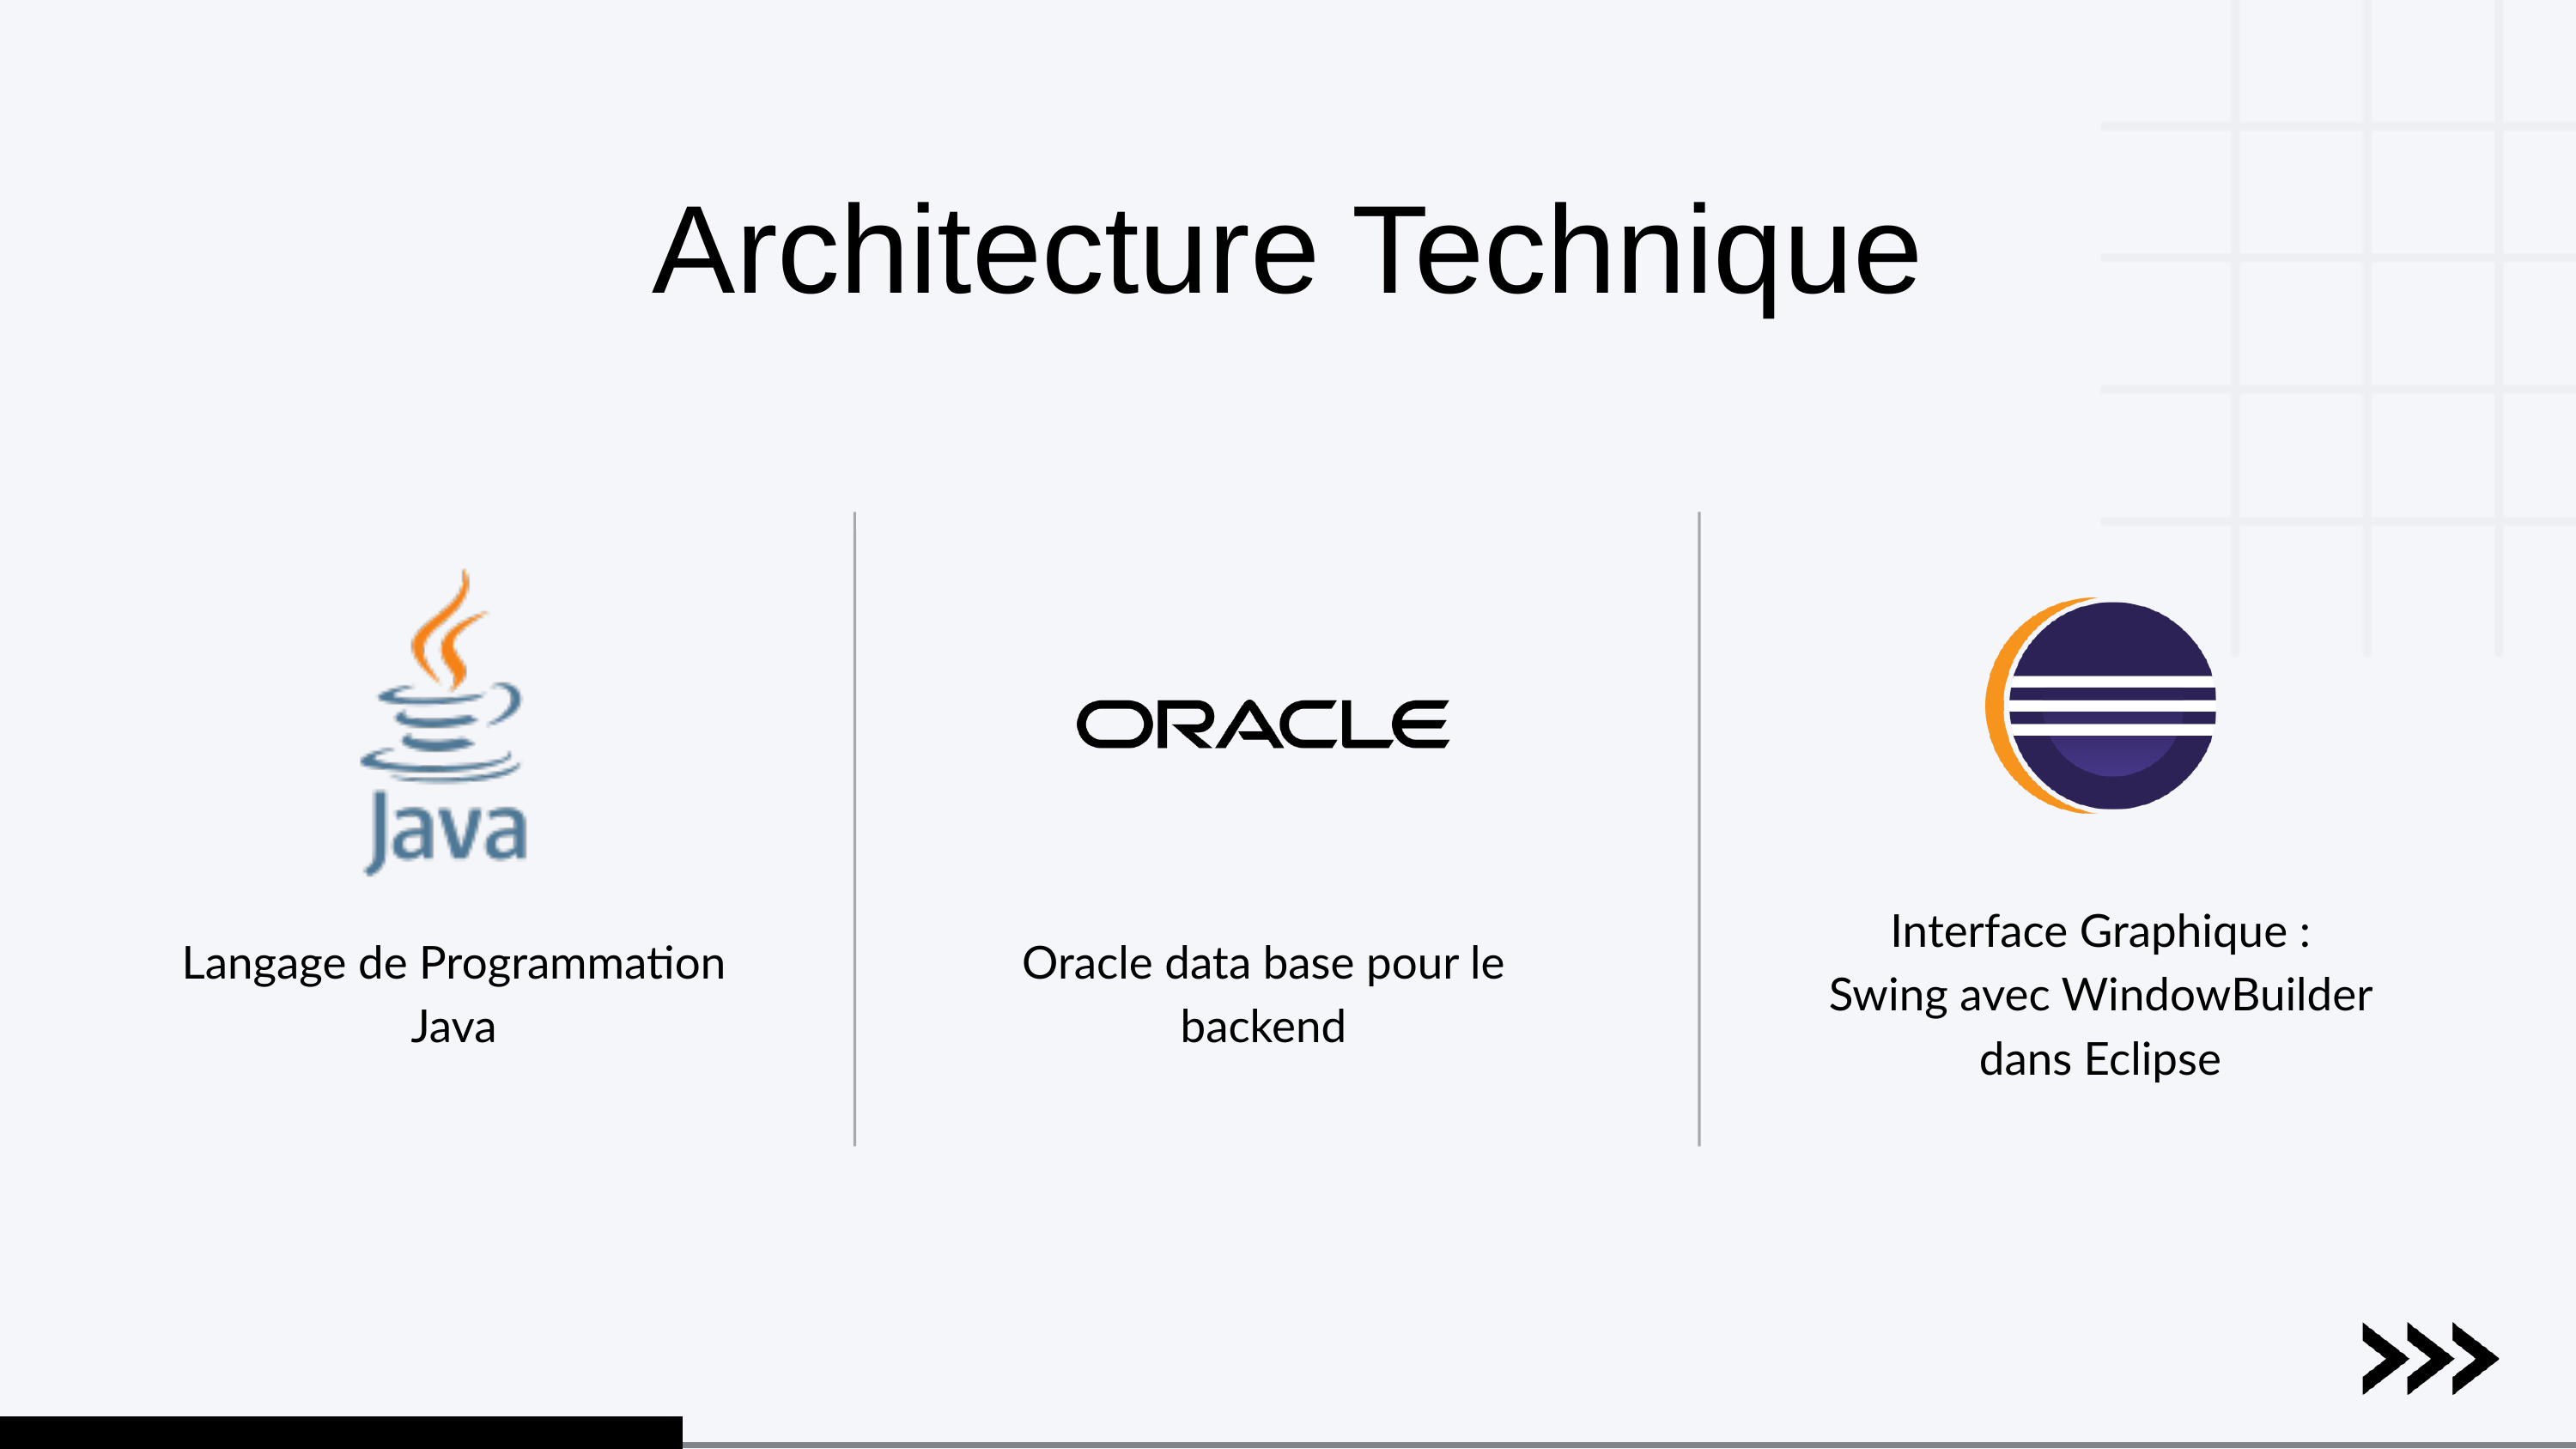

Architecture Technique

Interface Graphique : Swing avec WindowBuilder dans Eclipse
Langage de Programmation Java
Oracle data base pour le backend